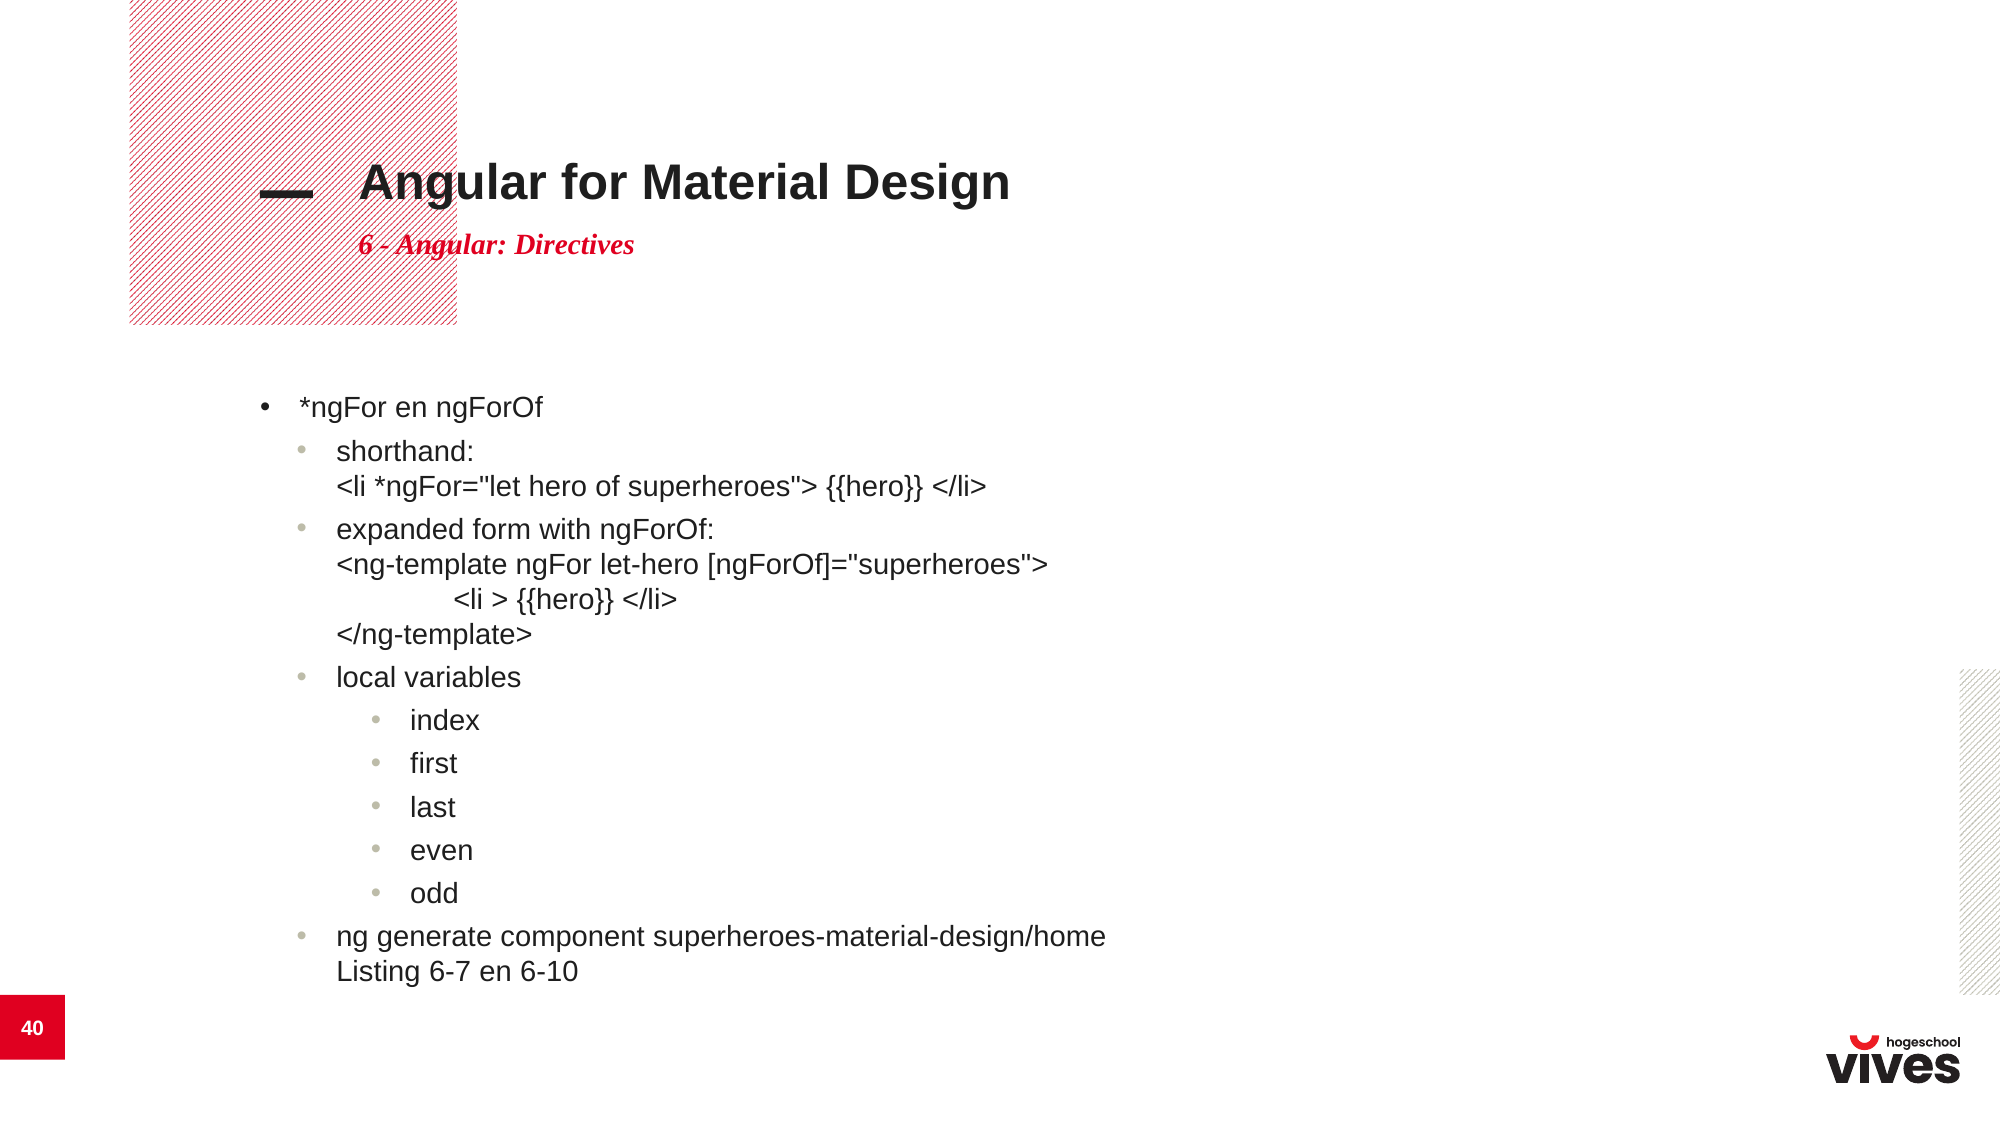

# Angular for Material Design
6 - Angular: Directives
*ngFor en ngForOf
shorthand:
<li *ngFor="let hero of superheroes"> {{hero}} </li>
expanded form with ngForOf:
<ng-template ngFor let-hero [ngForOf]="superheroes">
	<li > {{hero}} </li>
</ng-template>
local variables
index
first
last
even
odd
ng generate component superheroes-material-design/home
Listing 6-7 en 6-10